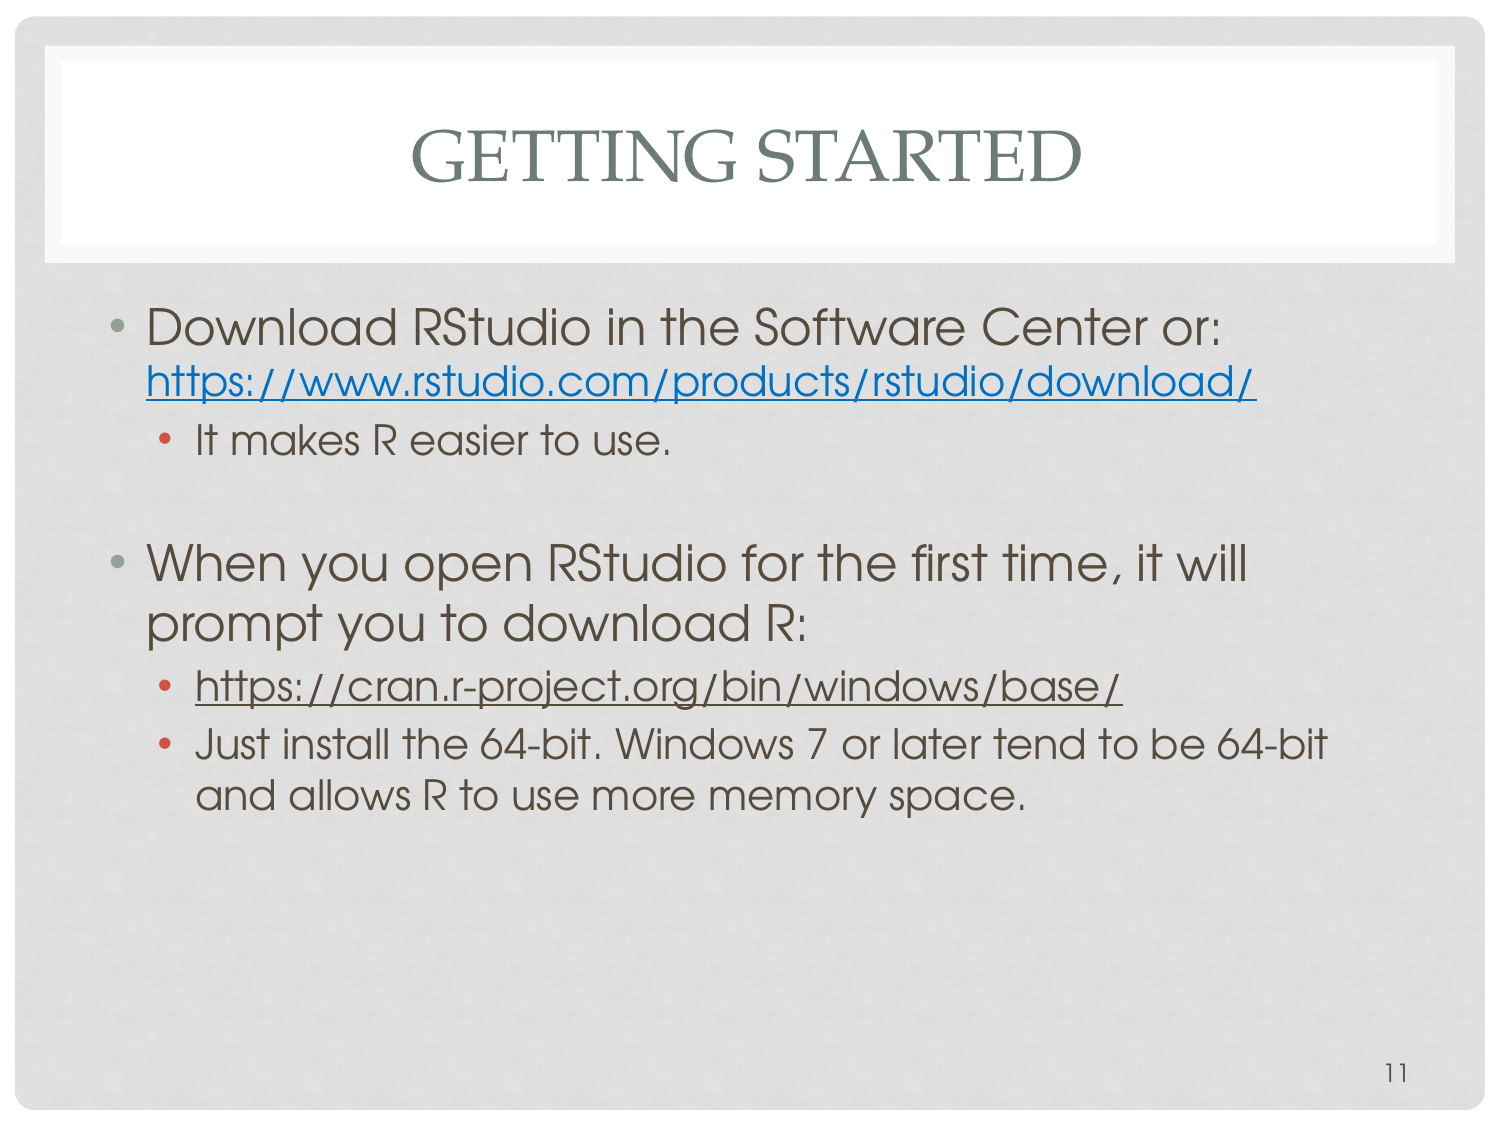

# GETTING STARTED
Download RStudio in the Software Center or:
https://www.rstudio.com/products/rstudio/download/
It makes R easier to use.

When you open RStudio for the first time, it will prompt you to download R:
https://cran.r-project.org/bin/windows/base/
Just install the 64-bit. Windows 7 or later tend to be 64-bit and allows R to use more memory space.
11